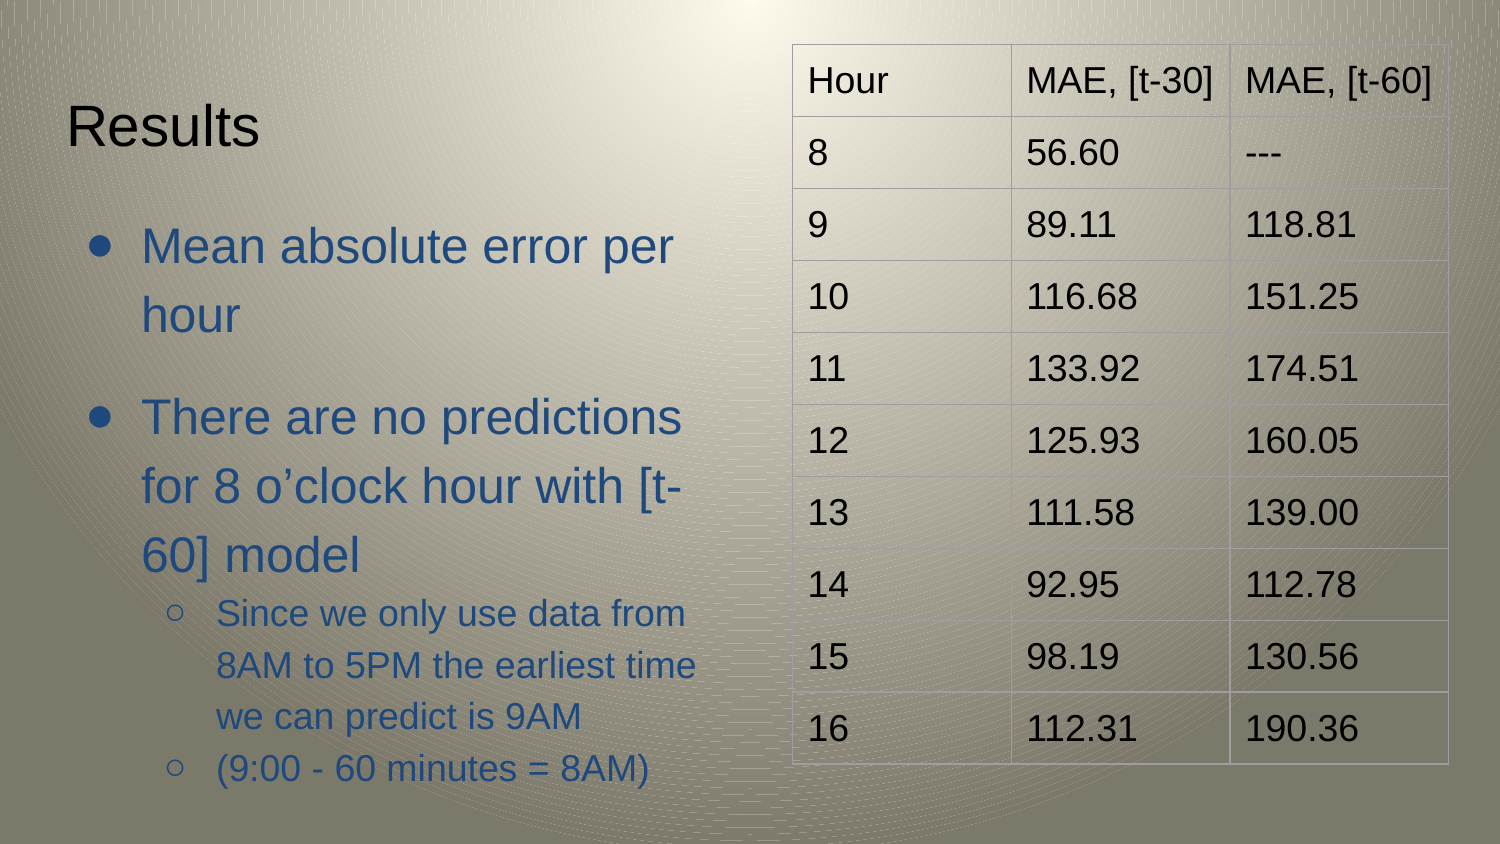

| Hour | MAE, [t-30] | MAE, [t-60] |
| --- | --- | --- |
| 8 | 56.60 | --- |
| 9 | 89.11 | 118.81 |
| 10 | 116.68 | 151.25 |
| 11 | 133.92 | 174.51 |
| 12 | 125.93 | 160.05 |
| 13 | 111.58 | 139.00 |
| 14 | 92.95 | 112.78 |
| 15 | 98.19 | 130.56 |
| 16 | 112.31 | 190.36 |
# Results
Mean absolute error per hour
There are no predictions for 8 o’clock hour with [t-60] model
Since we only use data from 8AM to 5PM the earliest time we can predict is 9AM
(9:00 - 60 minutes = 8AM)